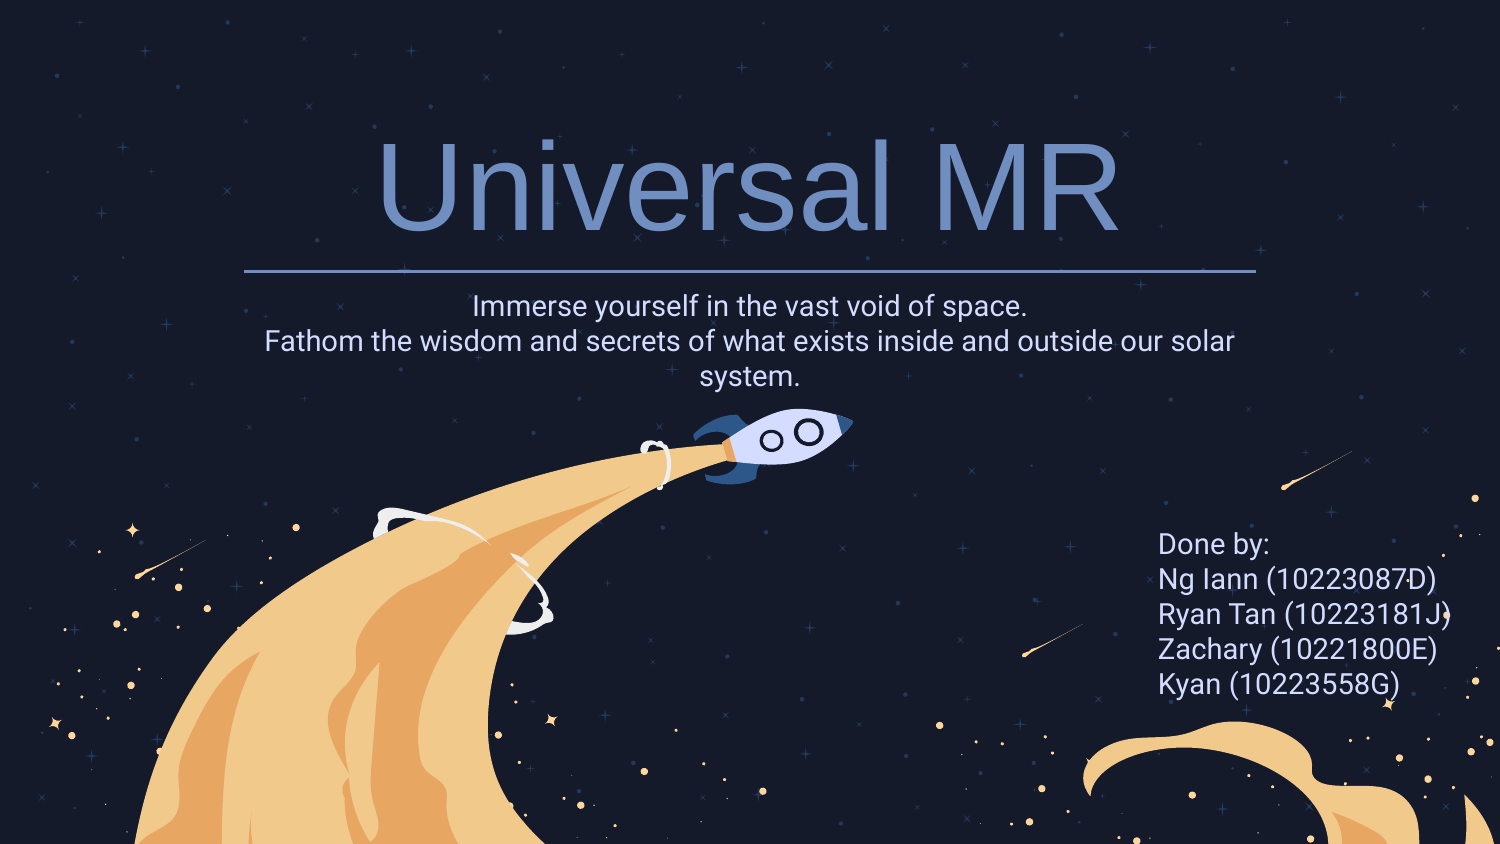

# Universal MR
Immerse yourself in the vast void of space.
Fathom the wisdom and secrets of what exists inside and outside our solar system.

Done by:
Ng Iann (10223087D)
Ryan Tan (10223181J)
Zachary (10221800E)
Kyan (10223558G)